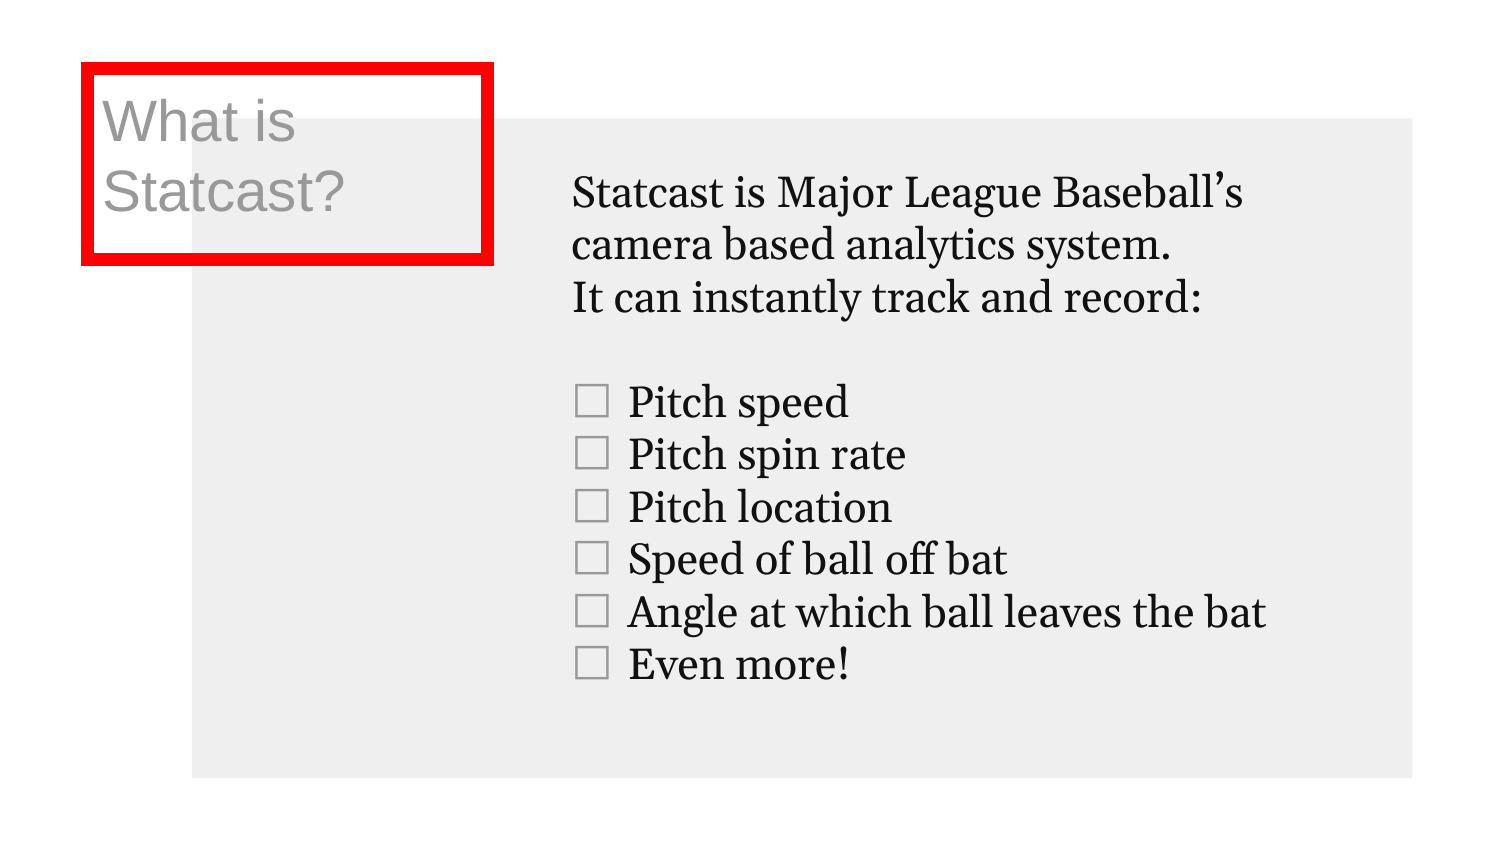

# What is Statcast?
Statcast is Major League Baseball’s camera based analytics system.
It can instantly track and record:

Pitch speed
Pitch spin rate
Pitch location
Speed of ball off bat
Angle at which ball leaves the bat
Even more!